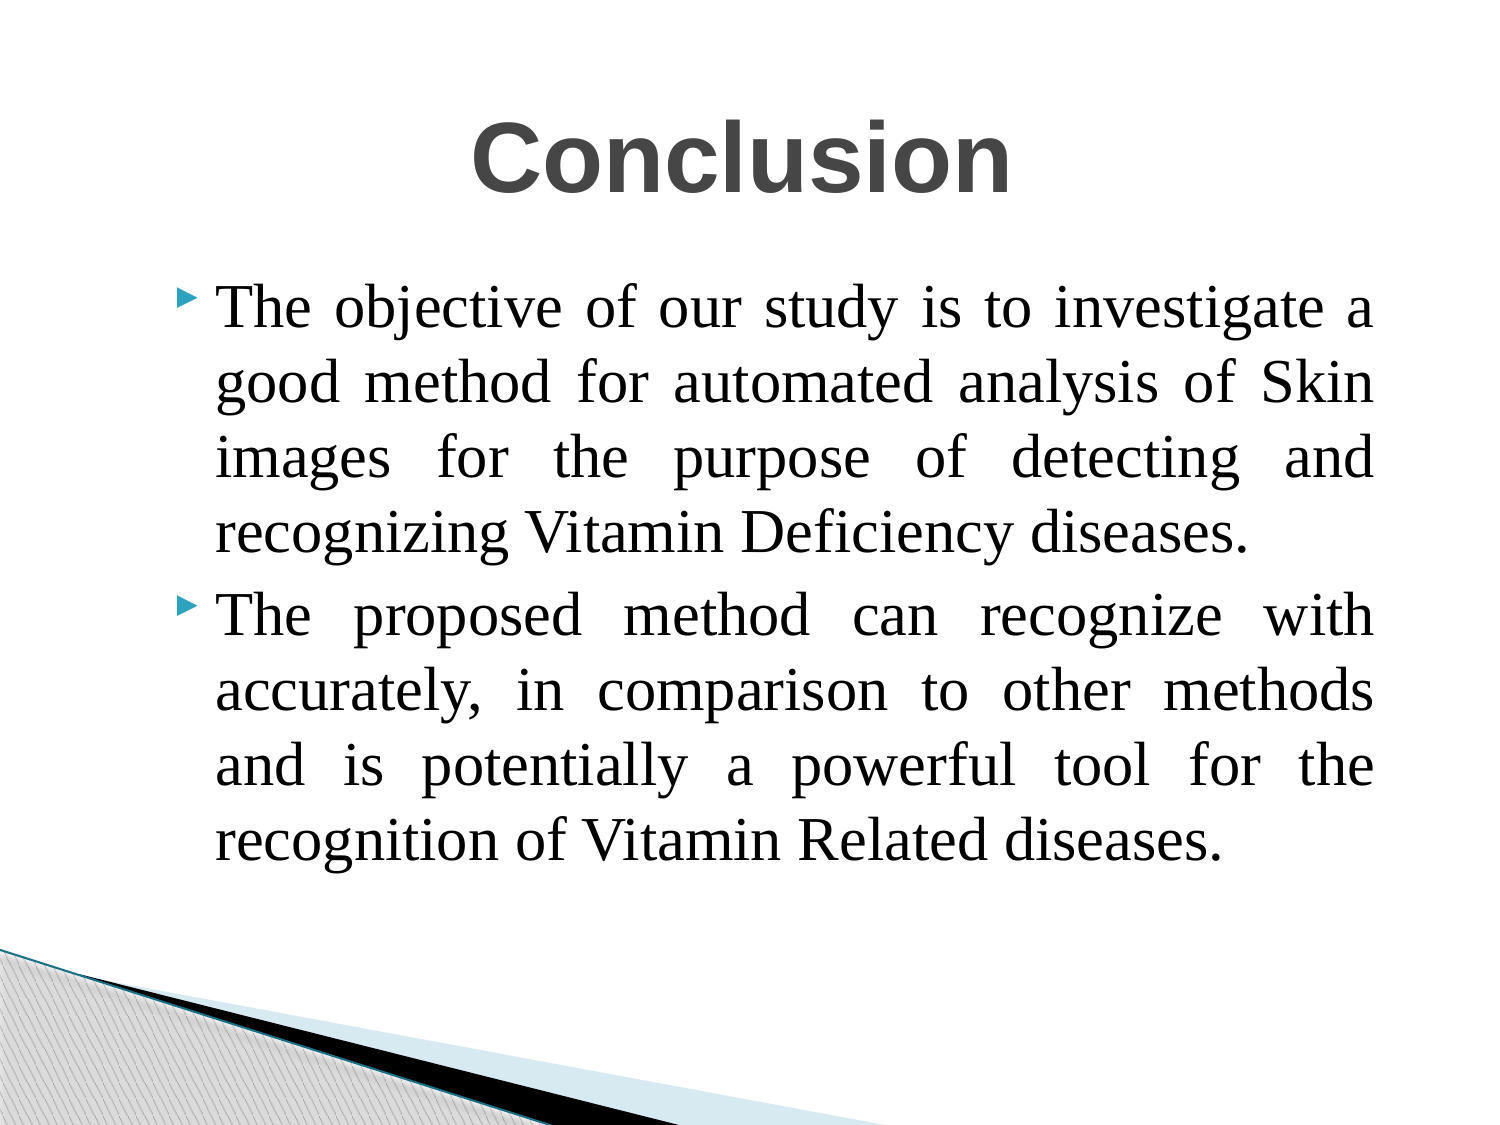

# Conclusion
The objective of our study is to investigate a good method for automated analysis of Skin images for the purpose of detecting and recognizing Vitamin Deficiency diseases.
The proposed method can recognize with accurately, in comparison to other methods and is potentially a powerful tool for the recognition of Vitamin Related diseases.